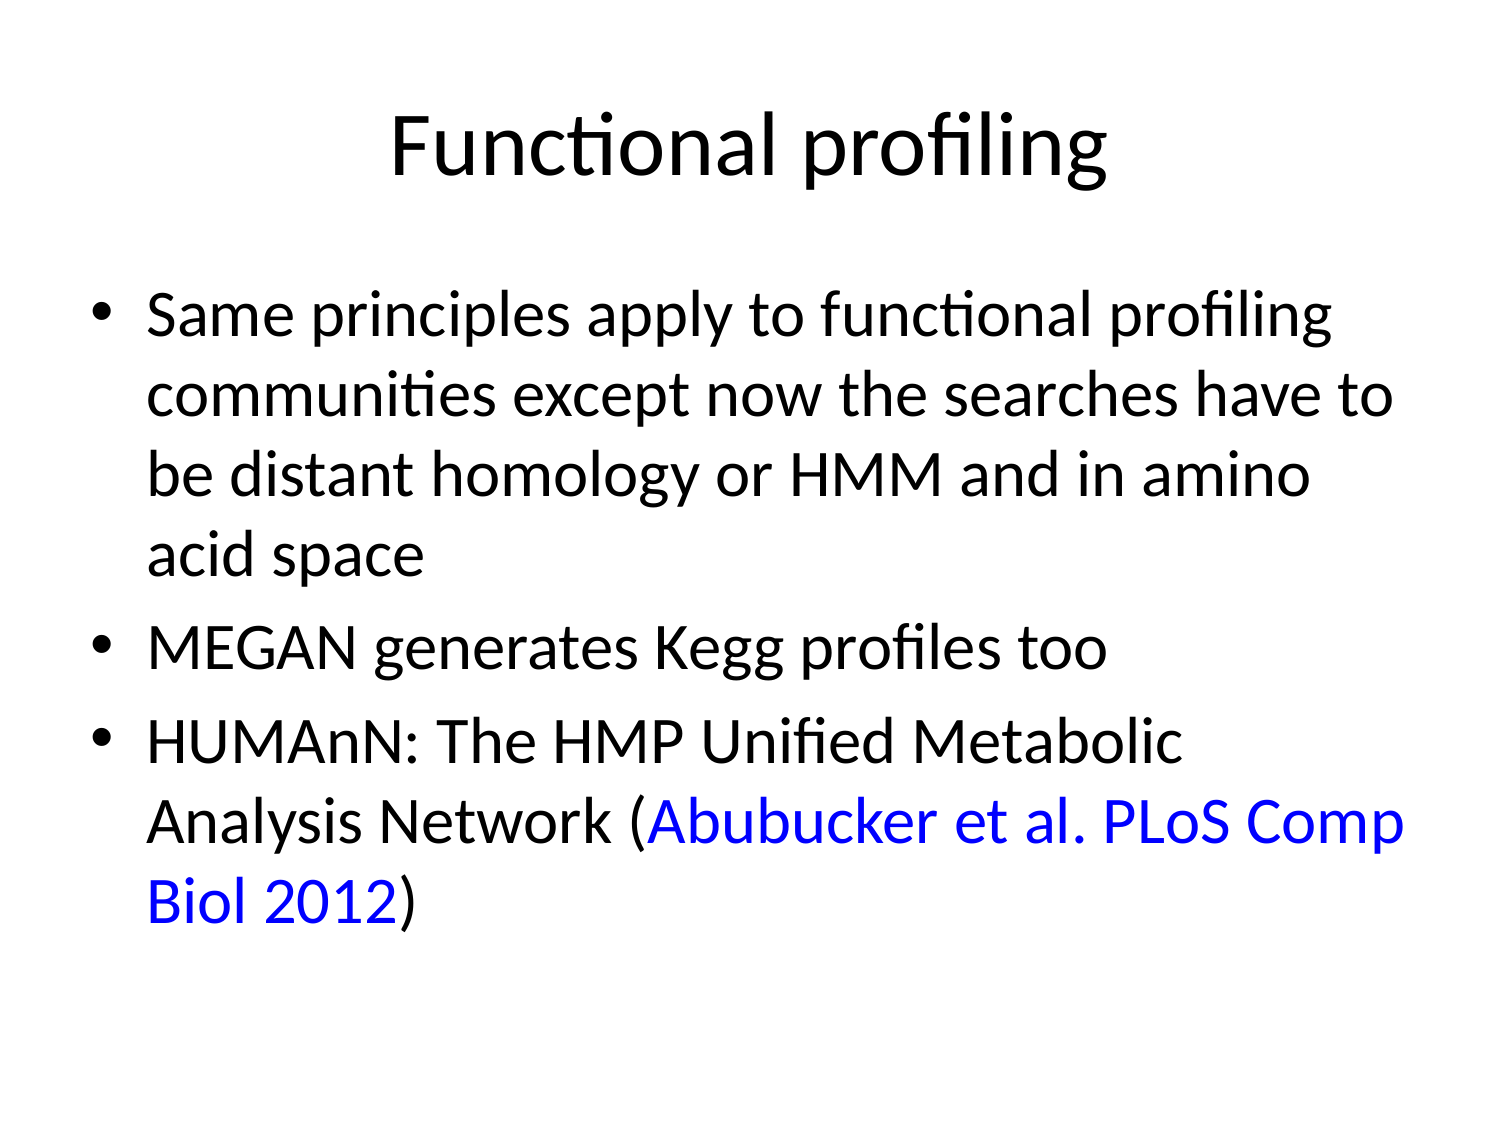

# Functional profiling
Same principles apply to functional profiling communities except now the searches have to be distant homology or HMM and in amino acid space
MEGAN generates Kegg profiles too
HUMAnN: The HMP Unified Metabolic Analysis Network (Abubucker et al. PLoS Comp Biol 2012)